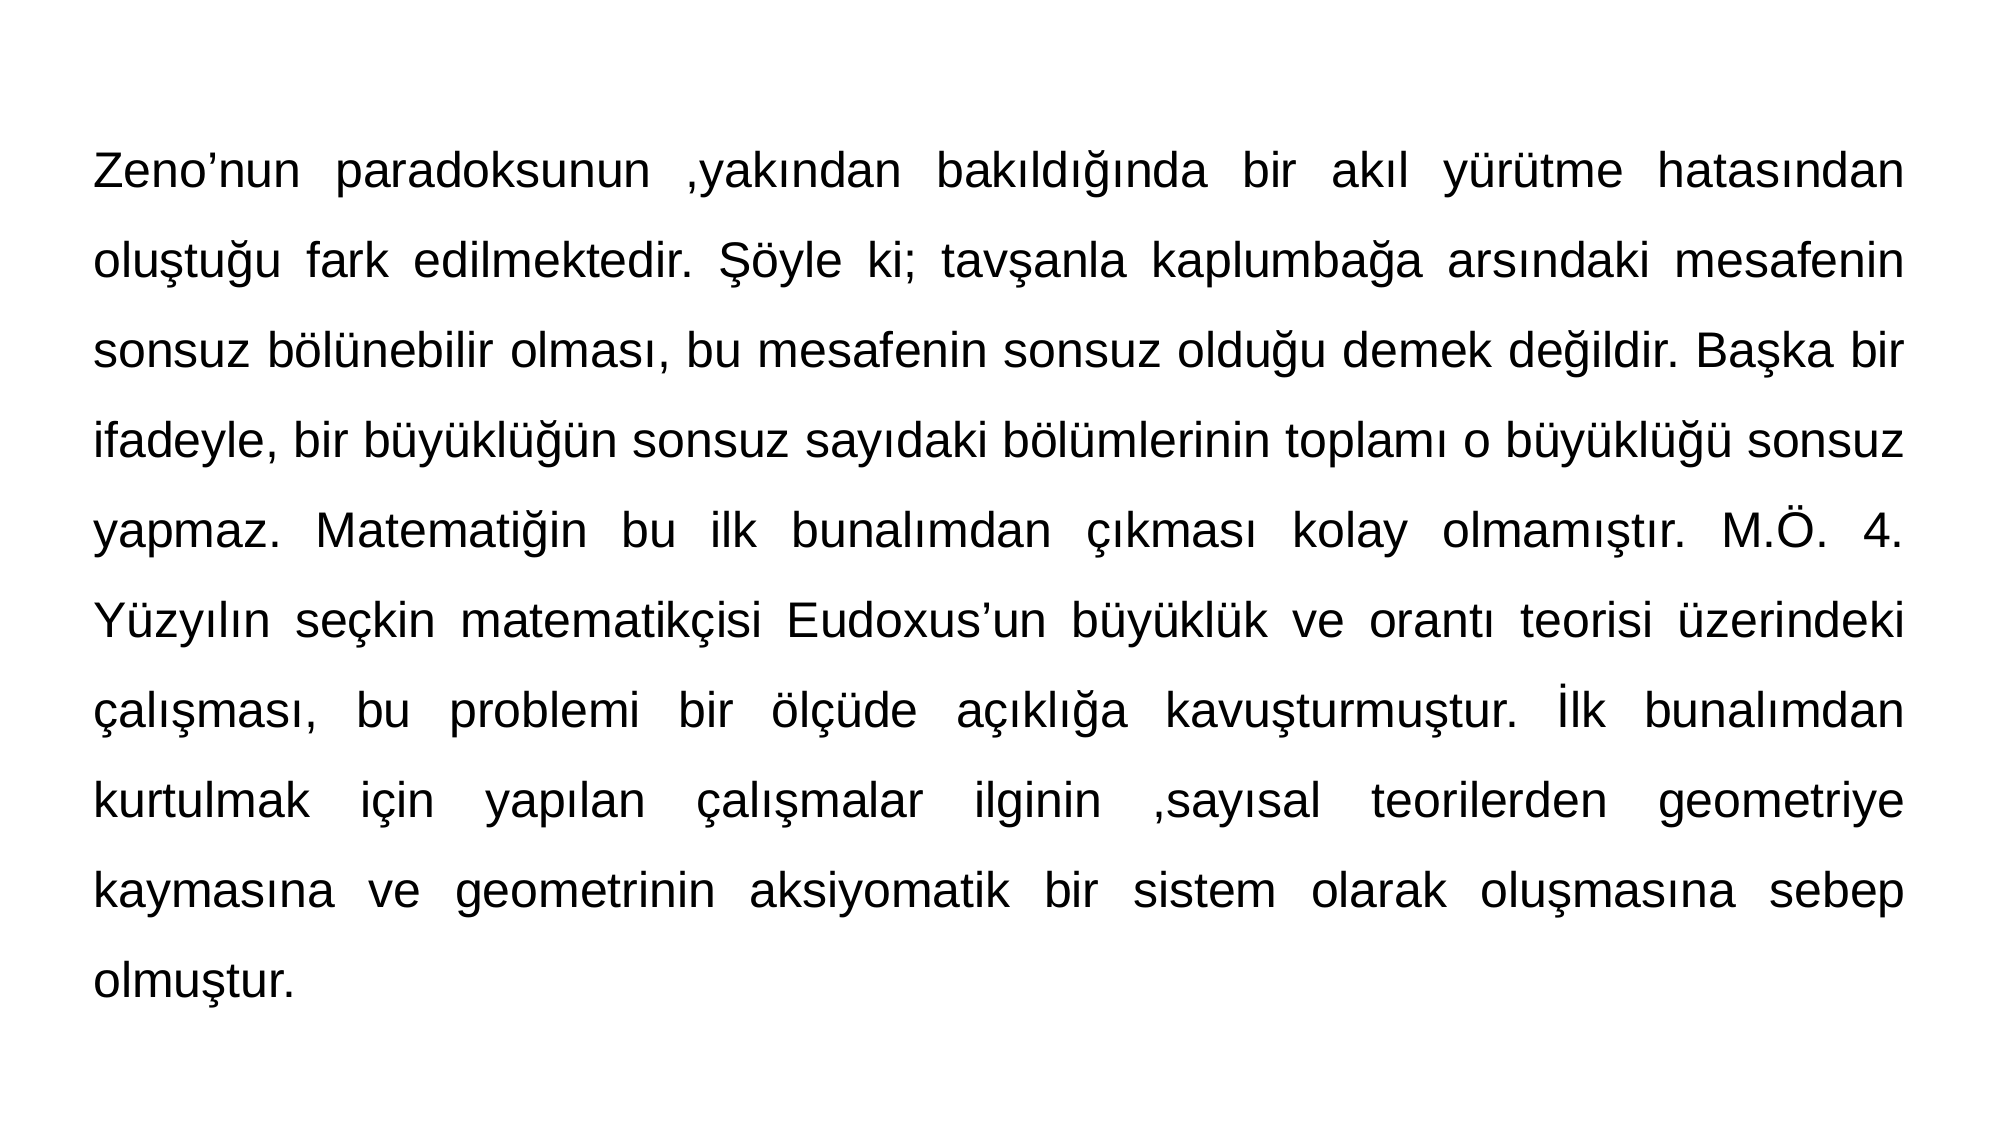

Zeno’nun paradoksunun ,yakından bakıldığında bir akıl yürütme hatasından oluştuğu fark edilmektedir. Şöyle ki; tavşanla kaplumbağa arsındaki mesafenin sonsuz bölünebilir olması, bu mesafenin sonsuz olduğu demek değildir. Başka bir ifadeyle, bir büyüklüğün sonsuz sayıdaki bölümlerinin toplamı o büyüklüğü sonsuz yapmaz. Matematiğin bu ilk bunalımdan çıkması kolay olmamıştır. M.Ö. 4. Yüzyılın seçkin matematikçisi Eudoxus’un büyüklük ve orantı teorisi üzerindeki çalışması, bu problemi bir ölçüde açıklığa kavuşturmuştur. İlk bunalımdan kurtulmak için yapılan çalışmalar ilginin ,sayısal teorilerden geometriye kaymasına ve geometrinin aksiyomatik bir sistem olarak oluşmasına sebep olmuştur.